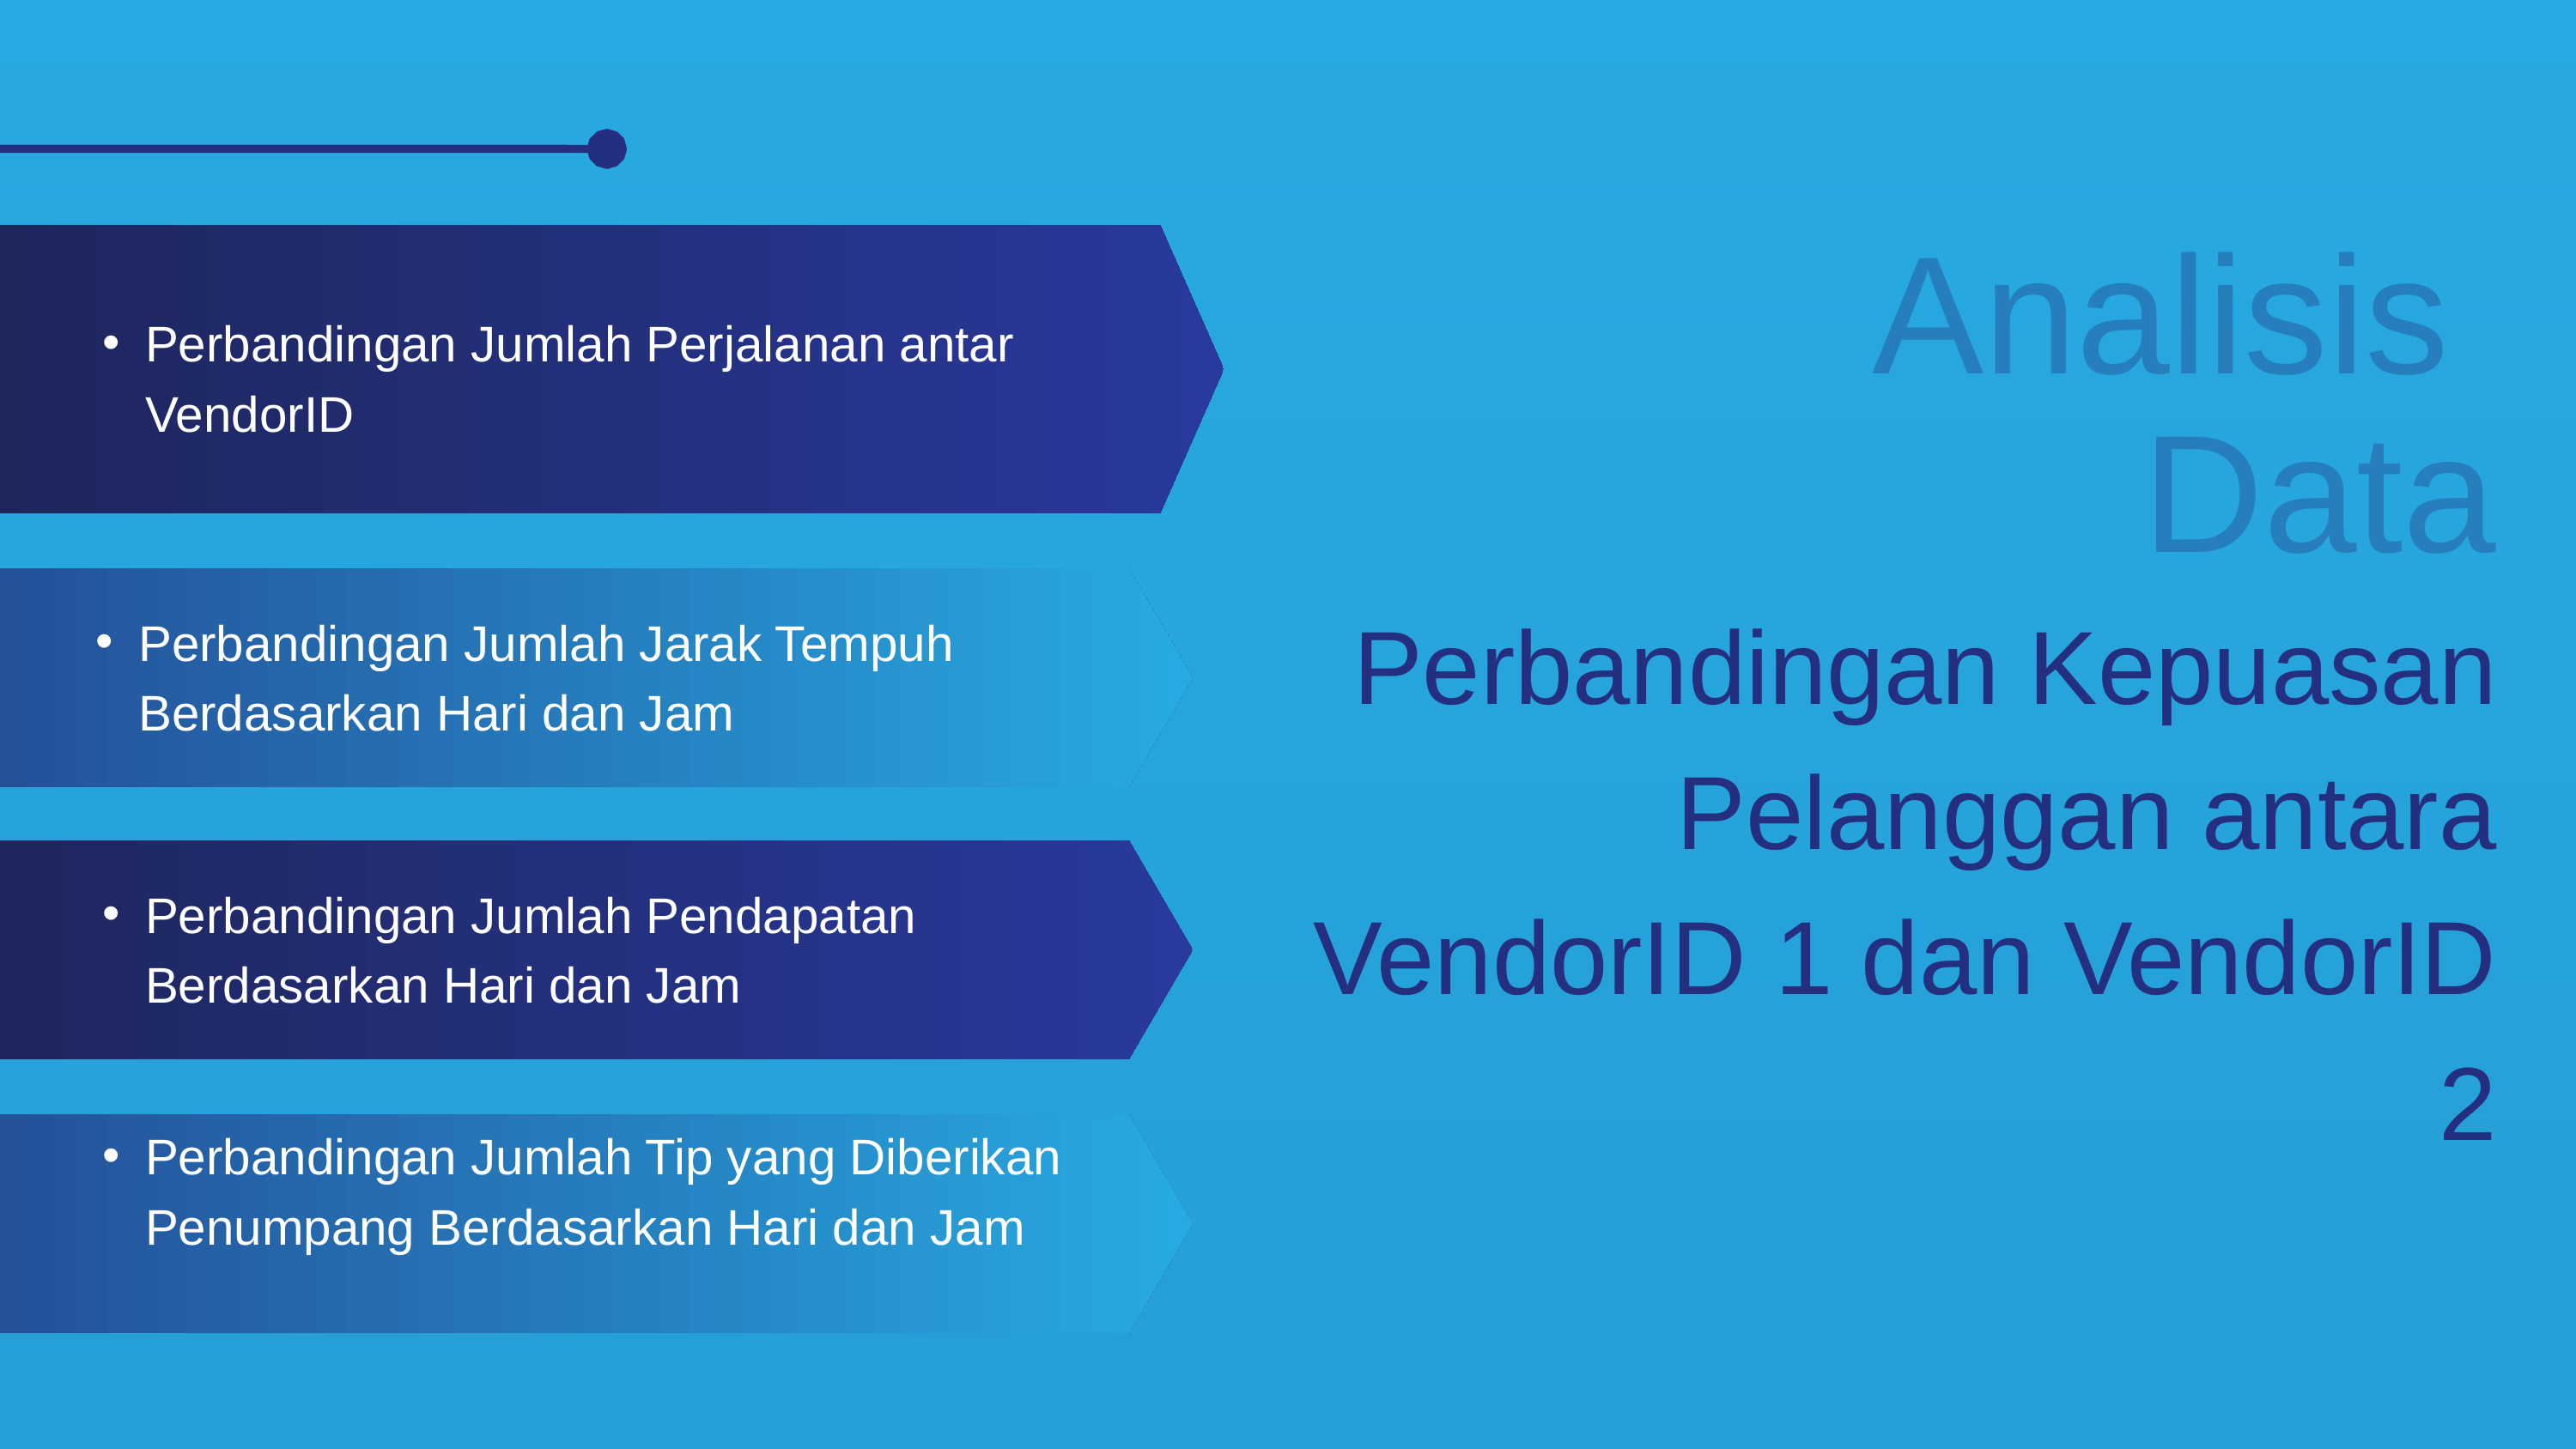

Analisis
Data
Perbandingan Jumlah Perjalanan antar VendorID

Perbandingan Kepuasan Pelanggan antara VendorID 1 dan VendorID 2
Perbandingan Jumlah Jarak Tempuh Berdasarkan Hari dan Jam

Perbandingan Jumlah Pendapatan Berdasarkan Hari dan Jam

Perbandingan Jumlah Tip yang Diberikan Penumpang Berdasarkan Hari dan Jam